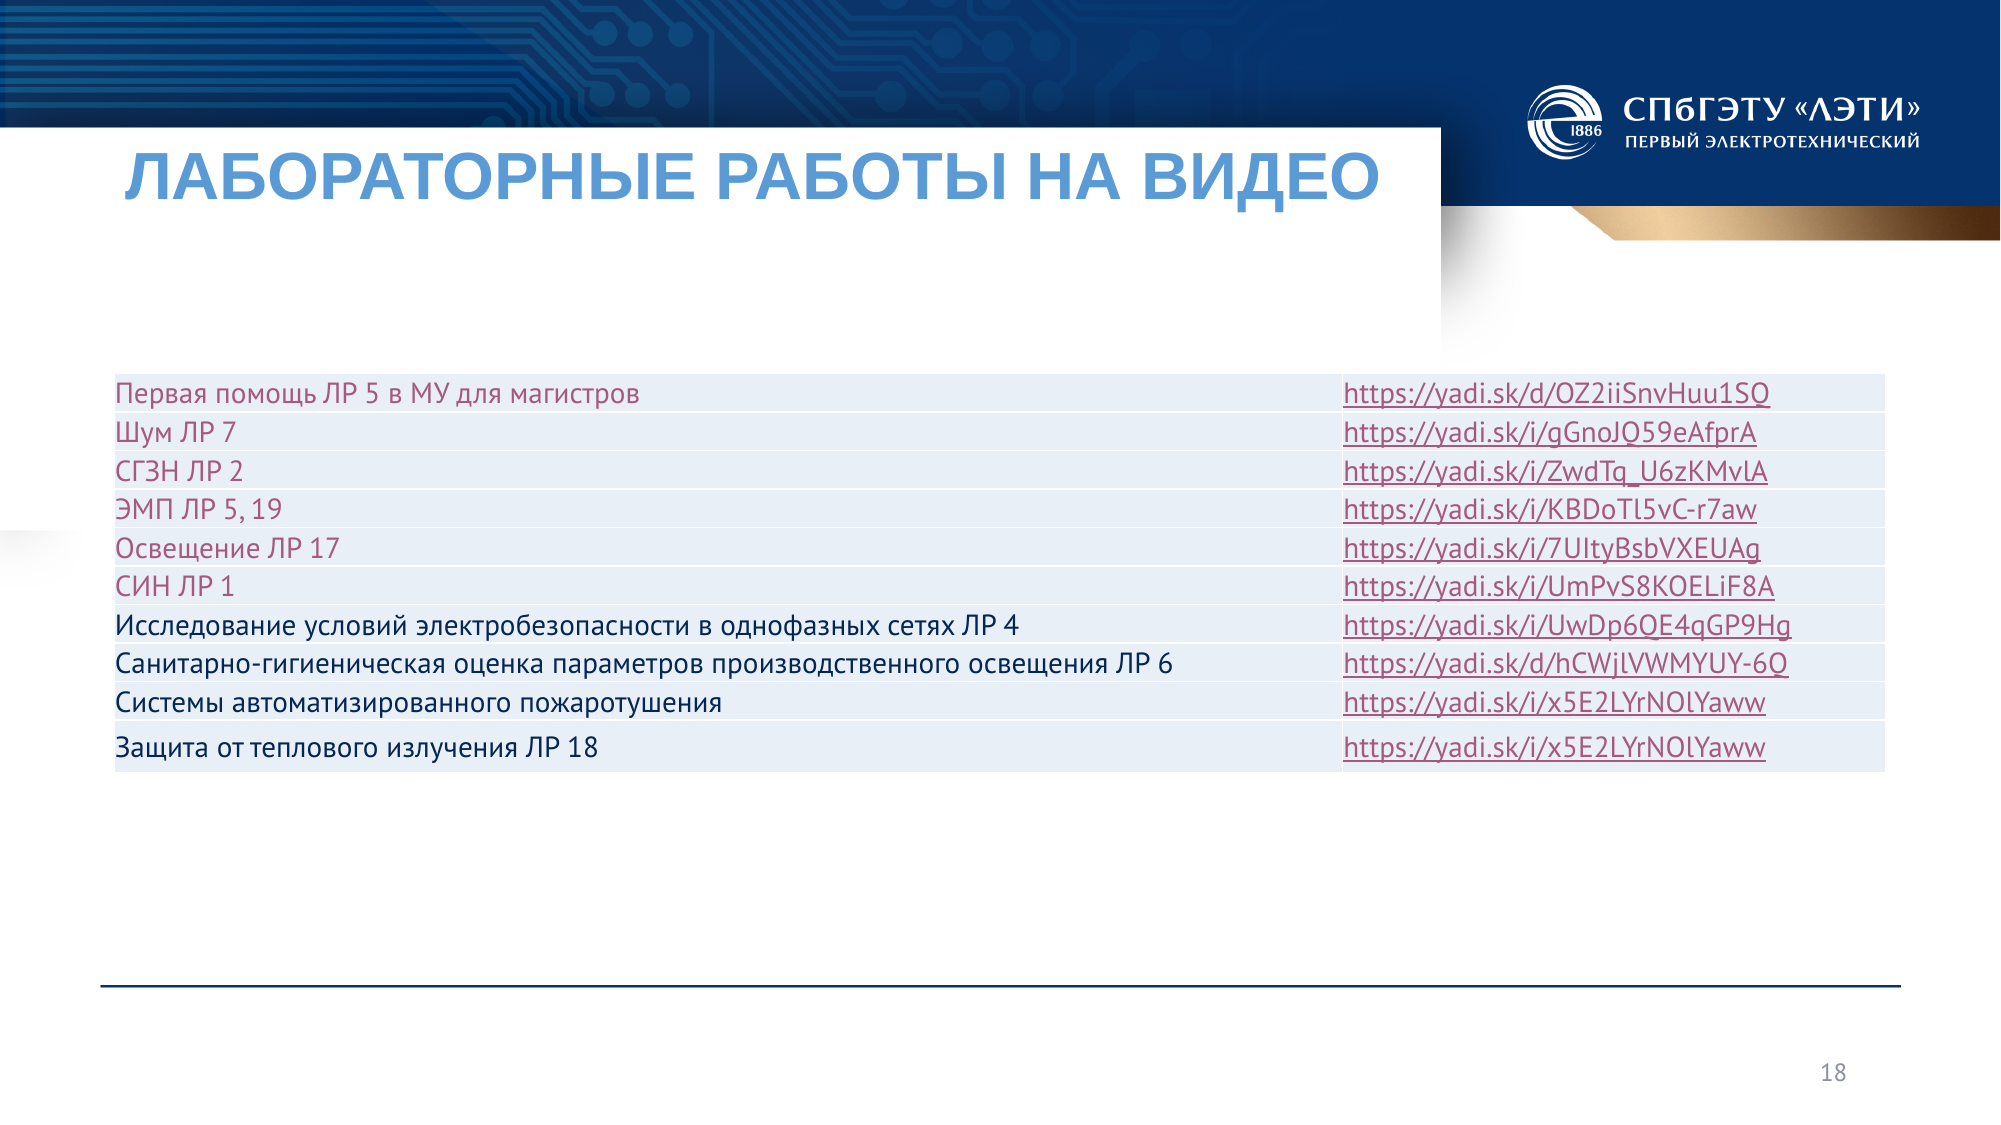

# Лабораторные работы на видео
| Первая помощь ЛР 5 в МУ для магистров | https://yadi.sk/d/OZ2iiSnvHuu1SQ |
| --- | --- |
| Шум ЛР 7 | https://yadi.sk/i/gGnoJQ59eAfprA |
| СГЗН ЛР 2 | https://yadi.sk/i/ZwdTq\_U6zKMvlA |
| ЭМП ЛР 5, 19 | https://yadi.sk/i/KBDoTl5vC-r7aw |
| Освещение ЛР 17 | https://yadi.sk/i/7UItyBsbVXEUAg |
| СИН ЛР 1 | https://yadi.sk/i/UmPvS8KOELiF8A |
| Исследование условий электробезопасности в однофазных сетях ЛР 4 | https://yadi.sk/i/UwDp6QE4qGP9Hg |
| Санитарно-гигиеническая оценка параметров производственного освещения ЛР 6 | https://yadi.sk/d/hCWjlVWMYUY-6Q |
| Системы автоматизированного пожаротушения | https://yadi.sk/i/x5E2LYrNOlYaww |
| Защита от теплового излучения ЛР 18 | https://yadi.sk/i/x5E2LYrNOlYaww |
18